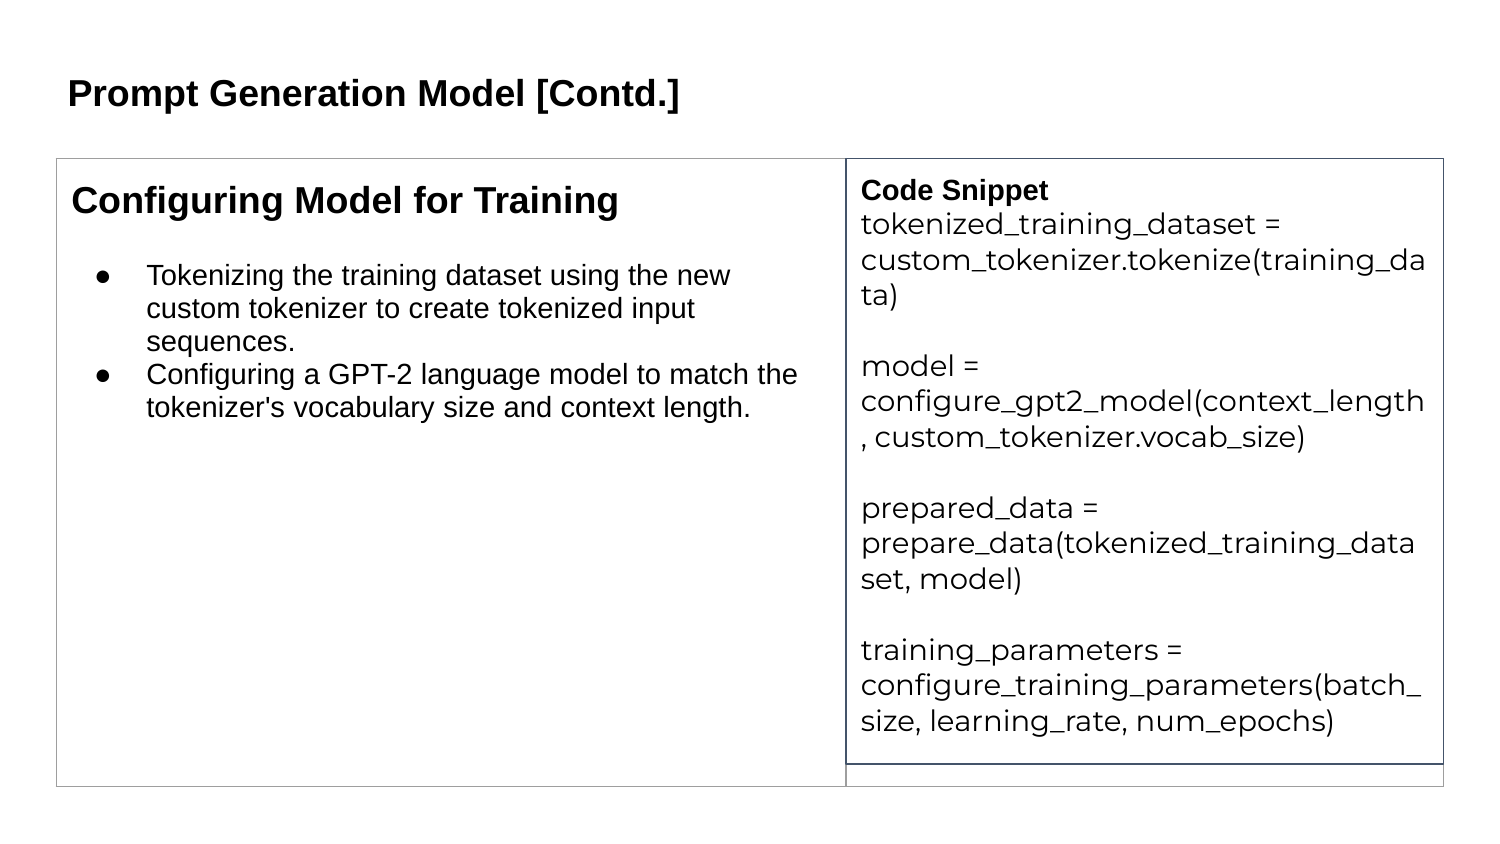

# Prompt Generation Model [Contd.]
| Configuring Model for Training Tokenizing the training dataset using the new custom tokenizer to create tokenized input sequences. Configuring a GPT-2 language model to match the tokenizer's vocabulary size and context length. | Code Snippet tokenized\_training\_dataset = custom\_tokenizer.tokenize(training\_data) model = configure\_gpt2\_model(context\_length, custom\_tokenizer.vocab\_size) prepared\_data = prepare\_data(tokenized\_training\_dataset, model) training\_parameters = configure\_training\_parameters(batch\_size, learning\_rate, num\_epochs) |
| --- | --- |